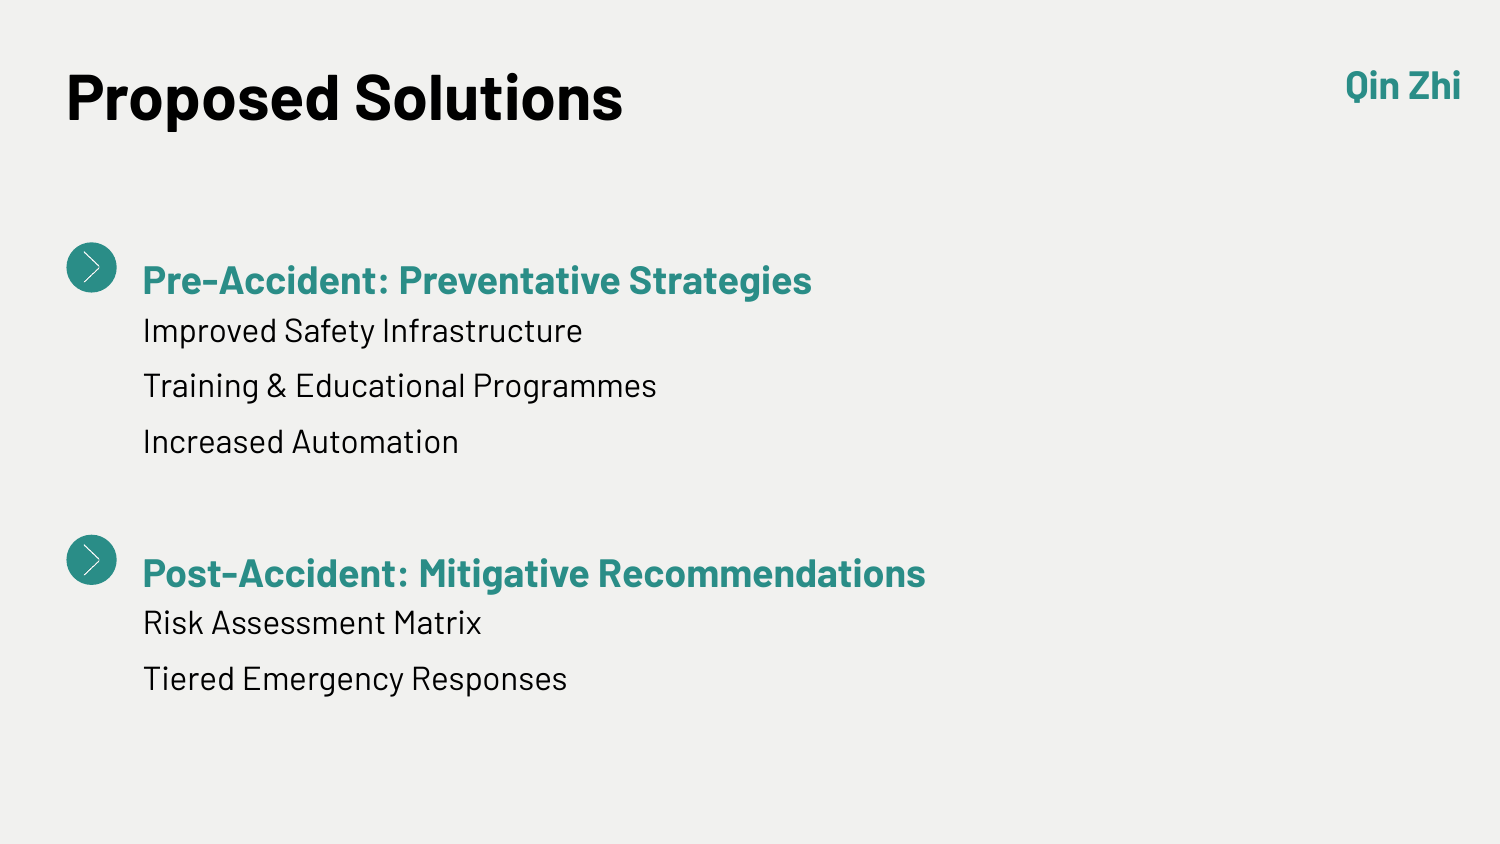

Proposed Solutions
Qin Zhi
Pre-Accident: Preventative Strategies

Improved Safety Infrastructure
Training & Educational Programmes
Increased Automation
Post-Accident: Mitigative Recommendations

Risk Assessment Matrix
Tiered Emergency Responses